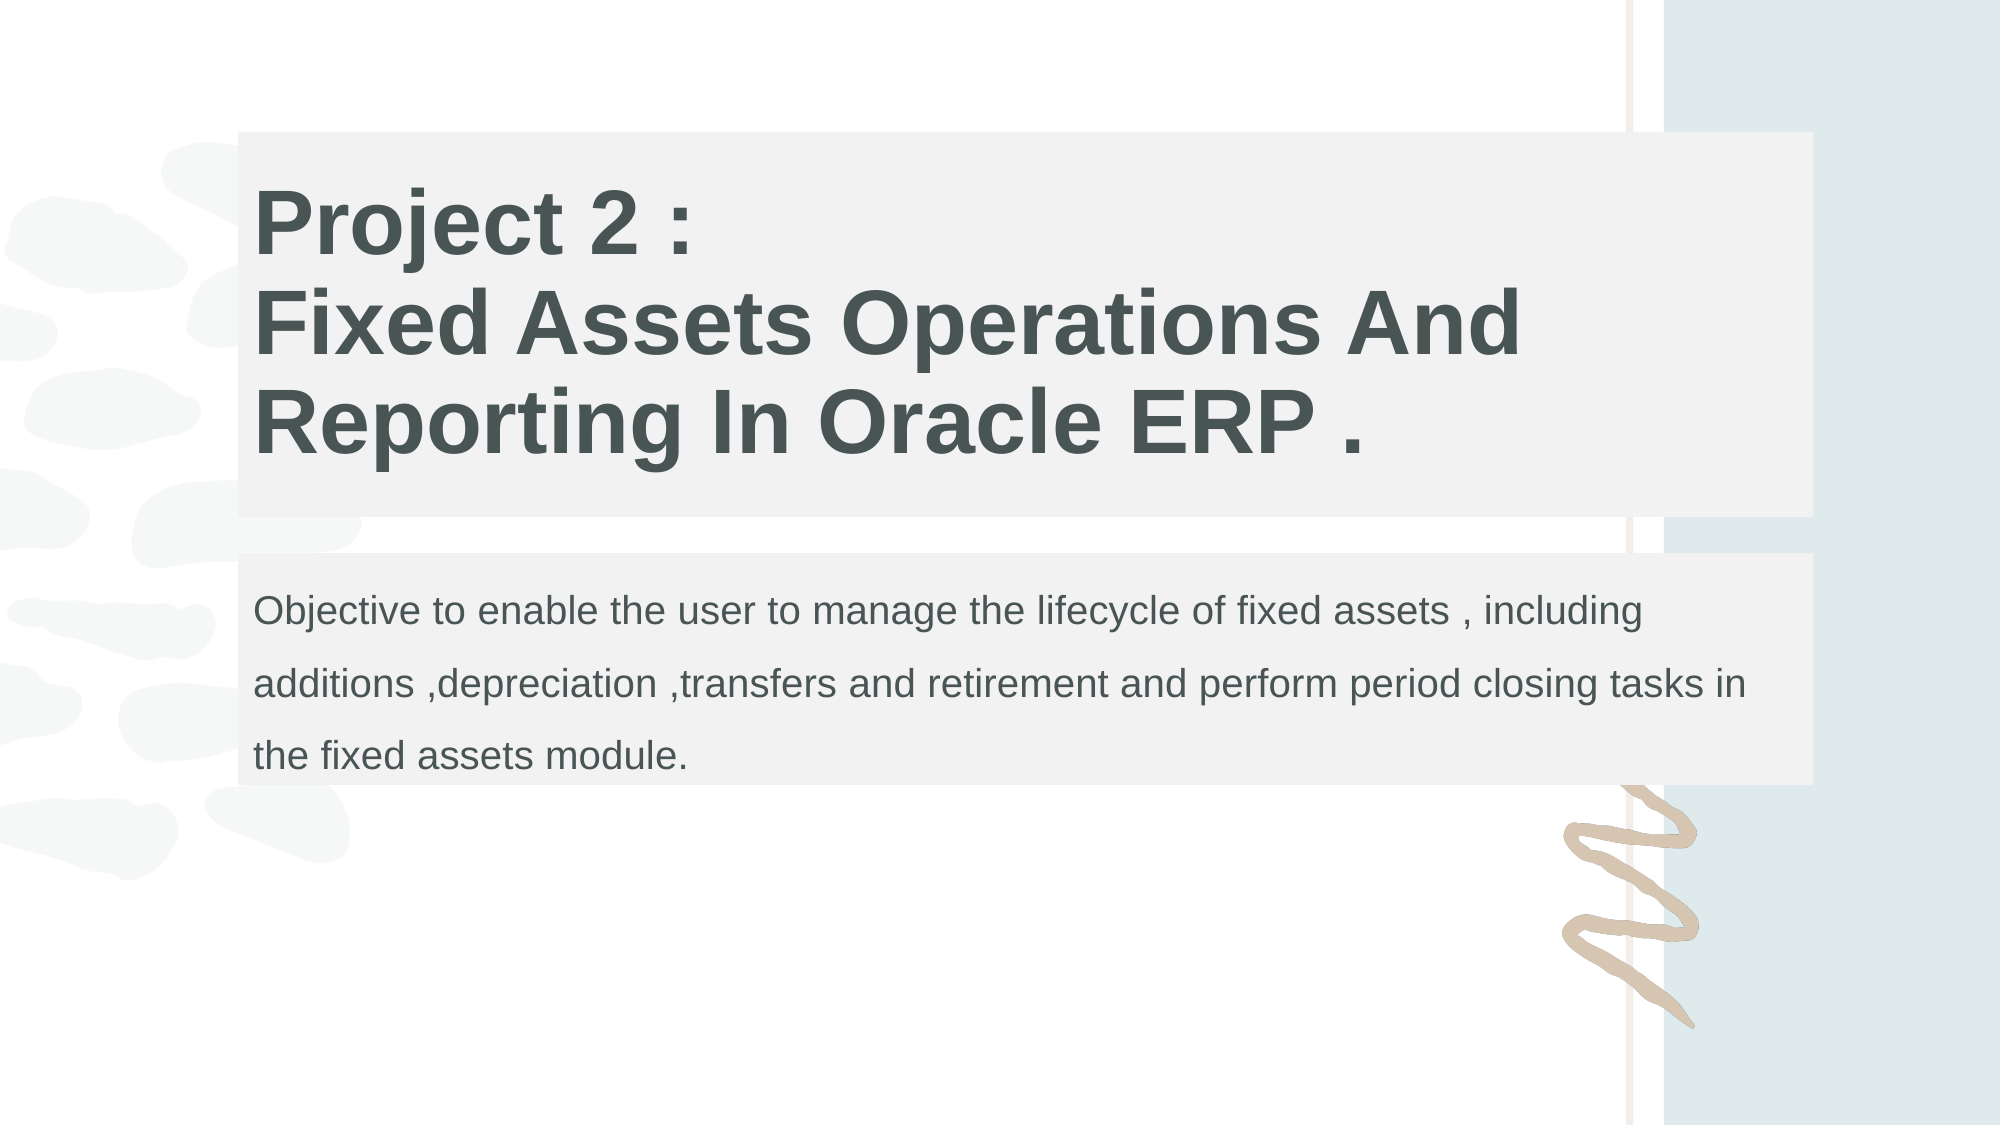

# Project 2 : Fixed Assets Operations And Reporting In Oracle ERP .
Objective to enable the user to manage the lifecycle of fixed assets , including additions ,depreciation ,transfers and retirement and perform period closing tasks in the fixed assets module.